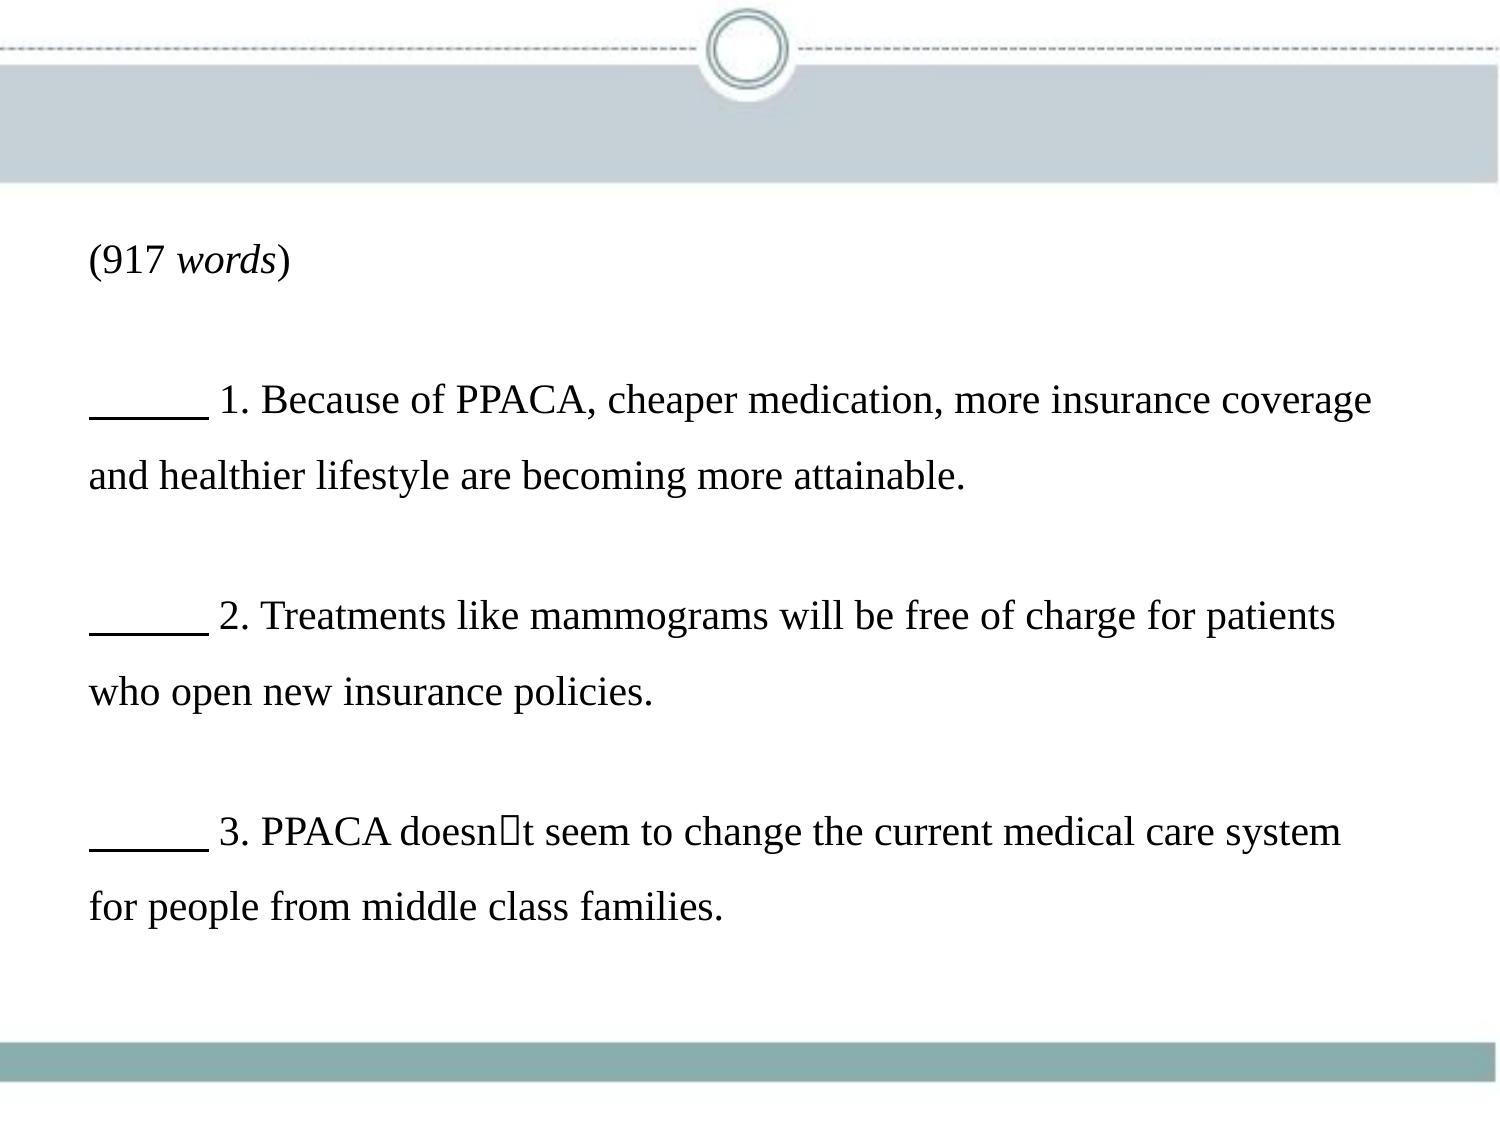

(917 words)
　　    1. Because of PPACA, cheaper medication, more insurance coverage
and healthier lifestyle are becoming more attainable.
　　    2. Treatments like mammograms will be free of charge for patients
who open new insurance policies.
　　    3. PPACA doesn􀆳t seem to change the current medical care system
for people from middle class families.